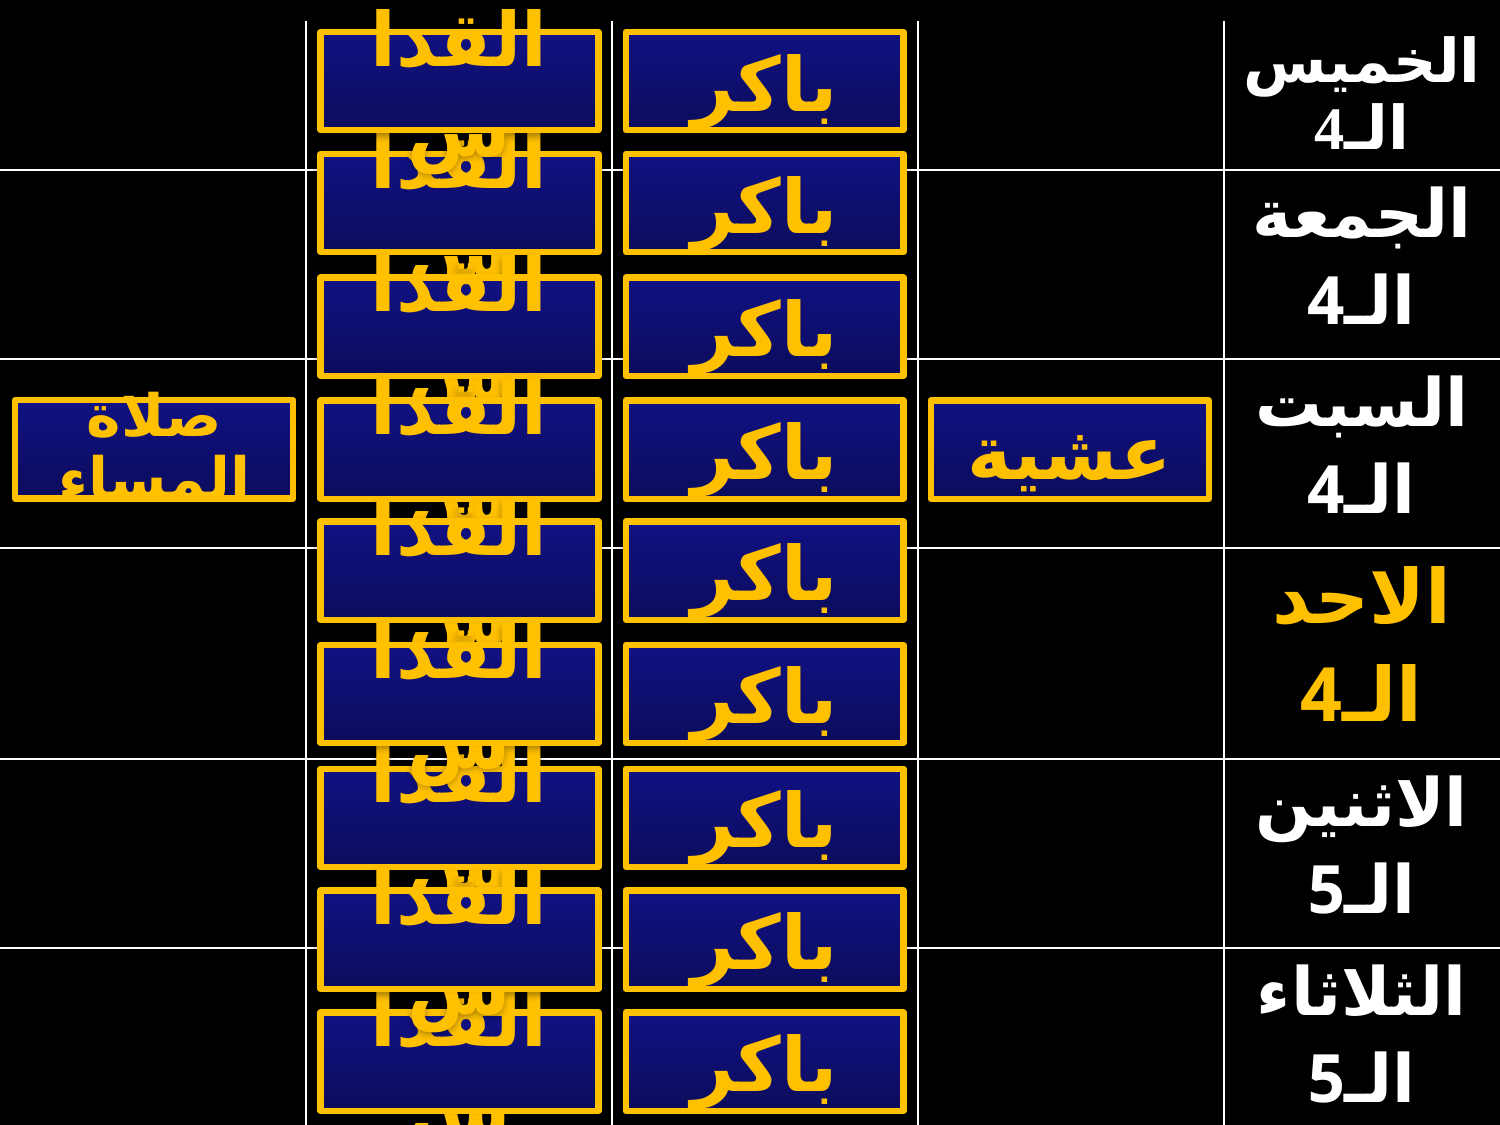

|  |  |  |  | الخميس الـ4 |
| --- | --- | --- | --- | --- |
|  |  |  |  | الجمعة الـ4 |
|  |  |  |  | السبت الـ4 |
|  |  |  |  | الاحد الـ4 |
|  |  |  |  | الاثنين الـ5 |
|  |  |  |  | الثلاثاء الـ5 |
|  |  |  |  | الاربعاء الـ5 |
|  |  |  |  | الخميس الـ5 |
|  |  |  |  | الجمعة الـ5 |
القداس
باكر
القداس
باكر
القداس
باكر
صلاة المساء
القداس
باكر
عشية
القداس
باكر
القداس
باكر
القداس
باكر
القداس
باكر
القداس
باكر